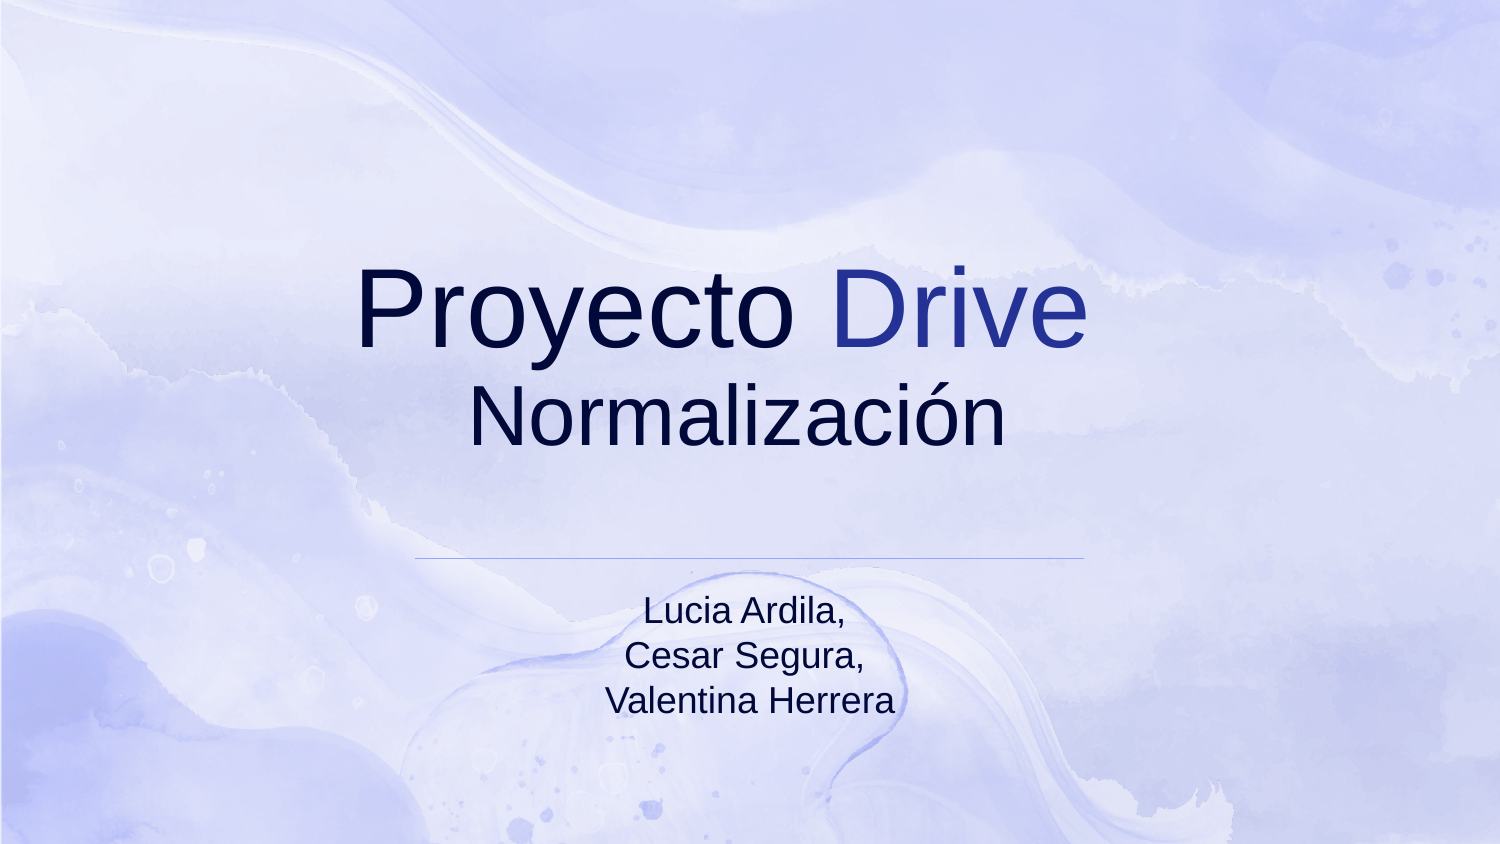

# Proyecto Drive
Normalización
Lucia Ardila,
Cesar Segura,
Valentina Herrera